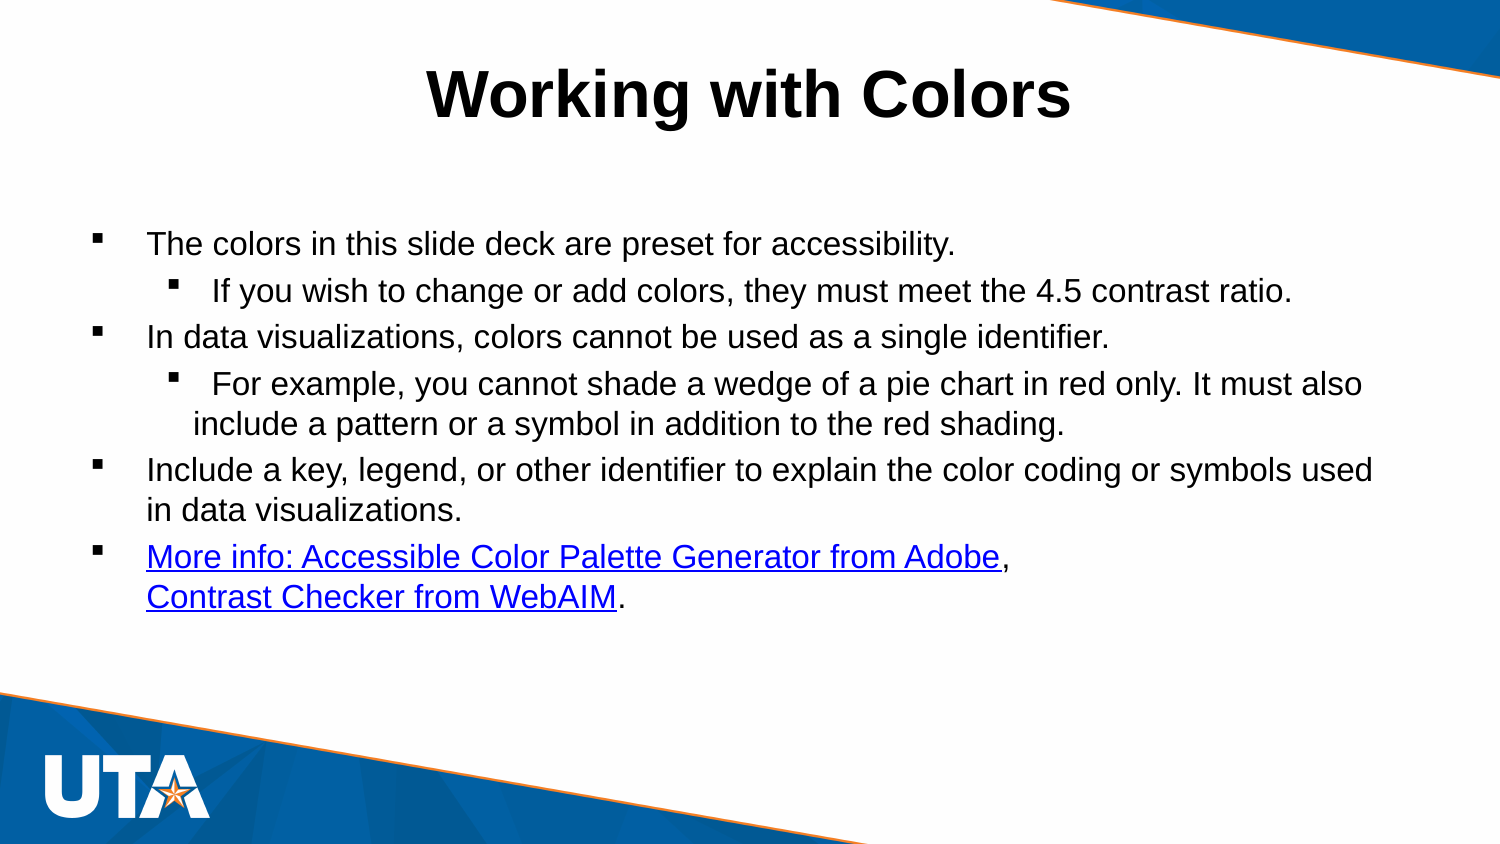

# Working with Colors
The colors in this slide deck are preset for accessibility.
  If you wish to change or add colors, they must meet the 4.5 contrast ratio.
In data visualizations, colors cannot be used as a single identifier.
  For example, you cannot shade a wedge of a pie chart in red only. It must also include a pattern or a symbol in addition to the red shading.
Include a key, legend, or other identifier to explain the color coding or symbols used in data visualizations.
More info: Accessible Color Palette Generator from Adobe, Contrast Checker from WebAIM.